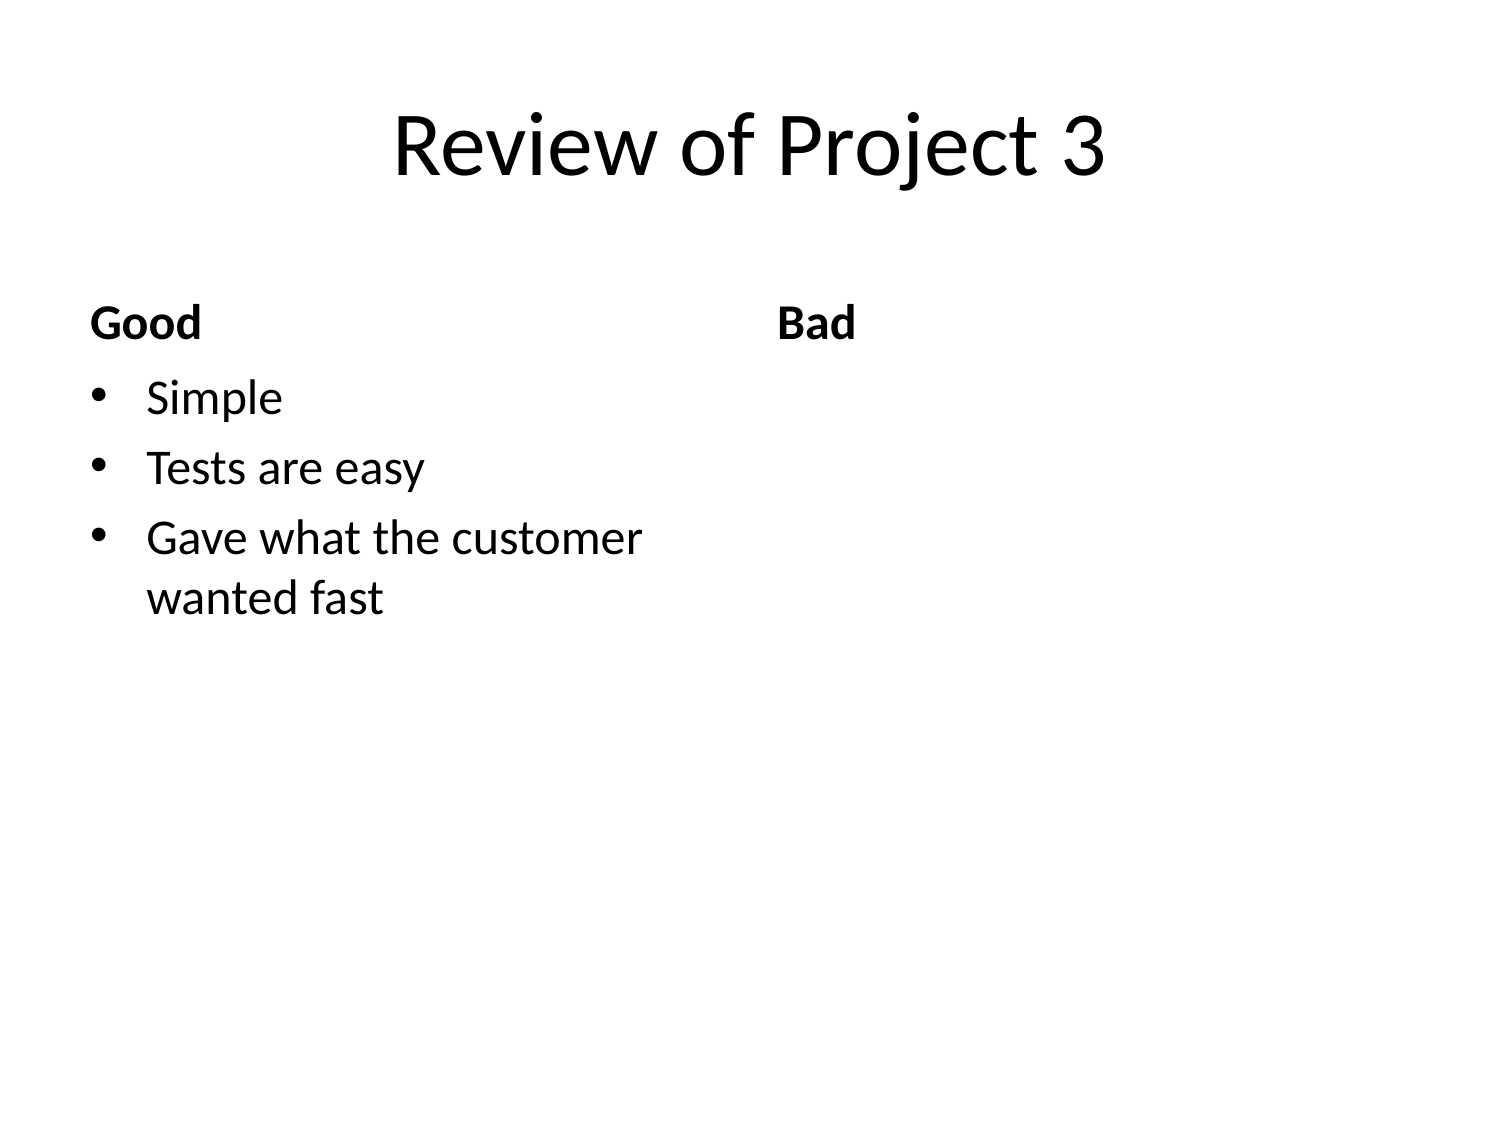

# Review of Project 3
Good
Bad
Simple
Tests are easy
Gave what the customer wanted fast